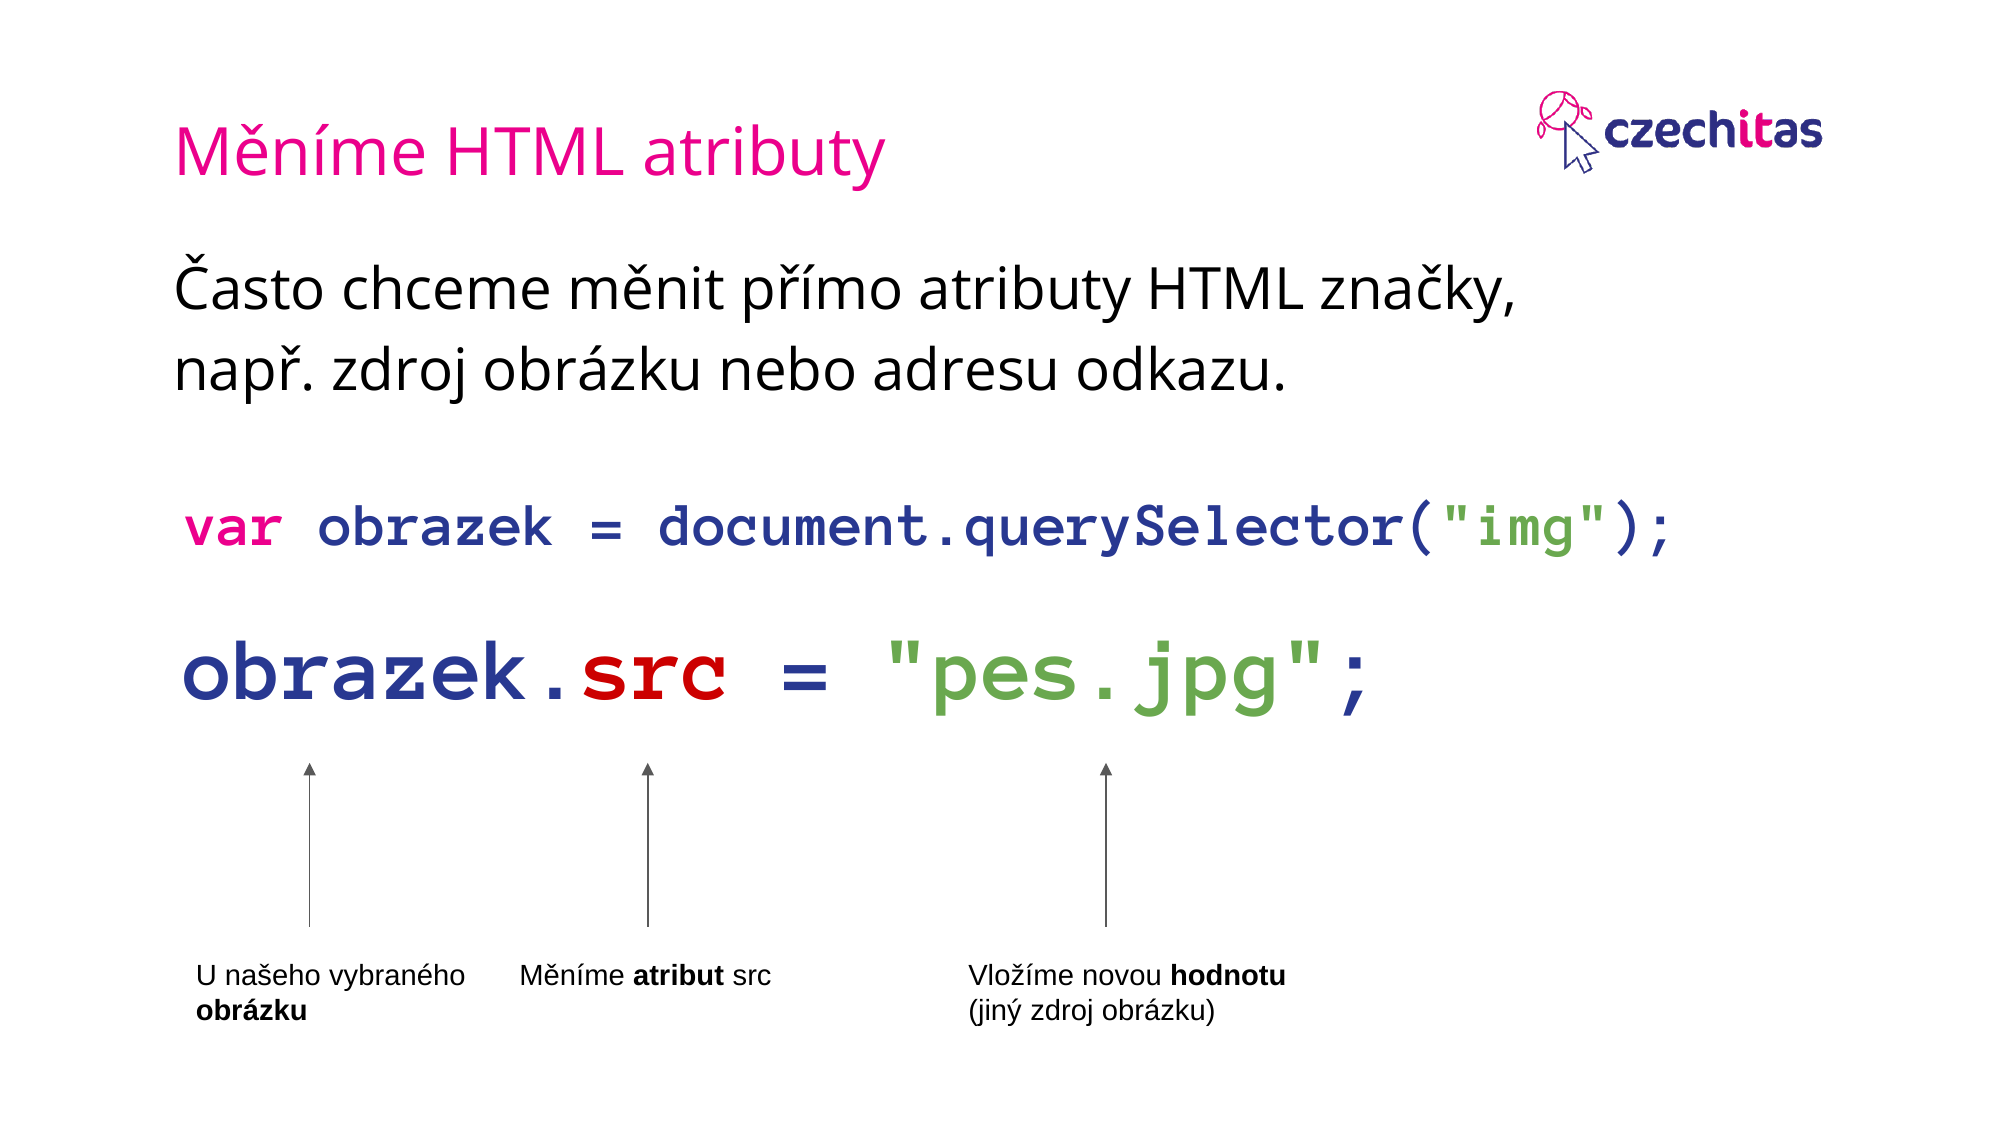

Měníme HTML atributy
Často chceme měnit přímo atributy HTML značky,
např. zdroj obrázku nebo adresu odkazu.
var obrazek = document.querySelector("img");
obrazek.src = "pes.jpg";

U našeho vybraného
obrázku
Měníme atribut src
Vložíme novou hodnotu (jiný zdroj obrázku)